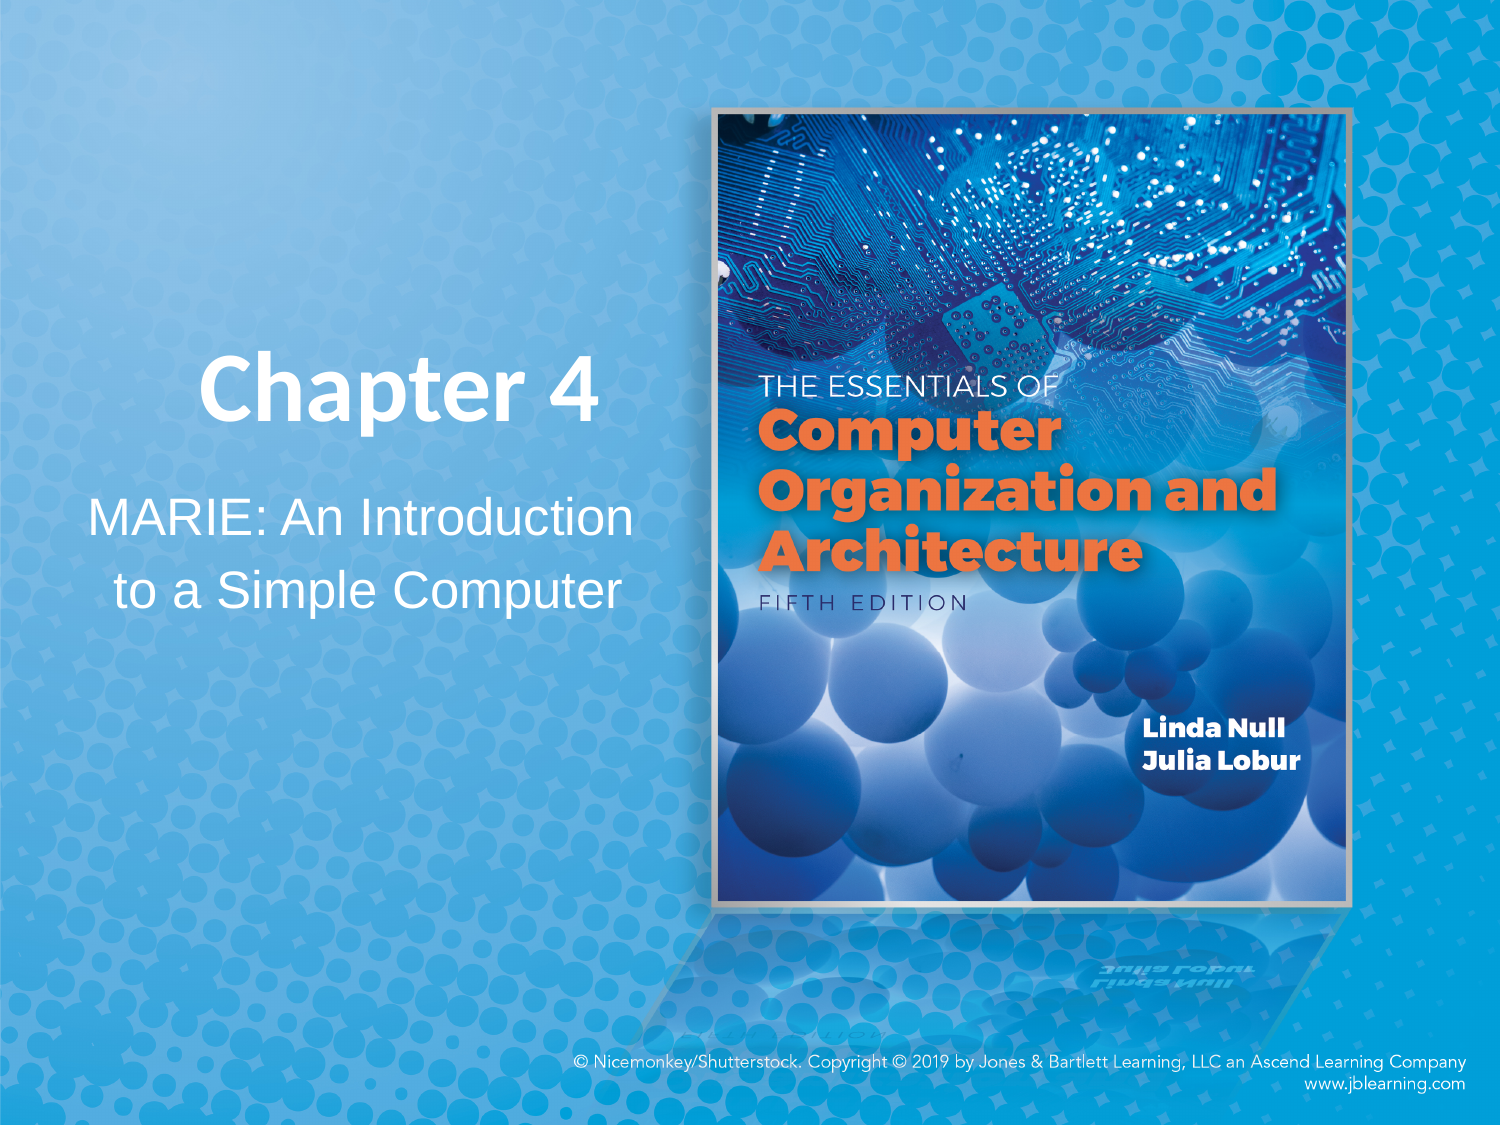

# Chapter 4
MARIE: An Introduction
to a Simple Computer